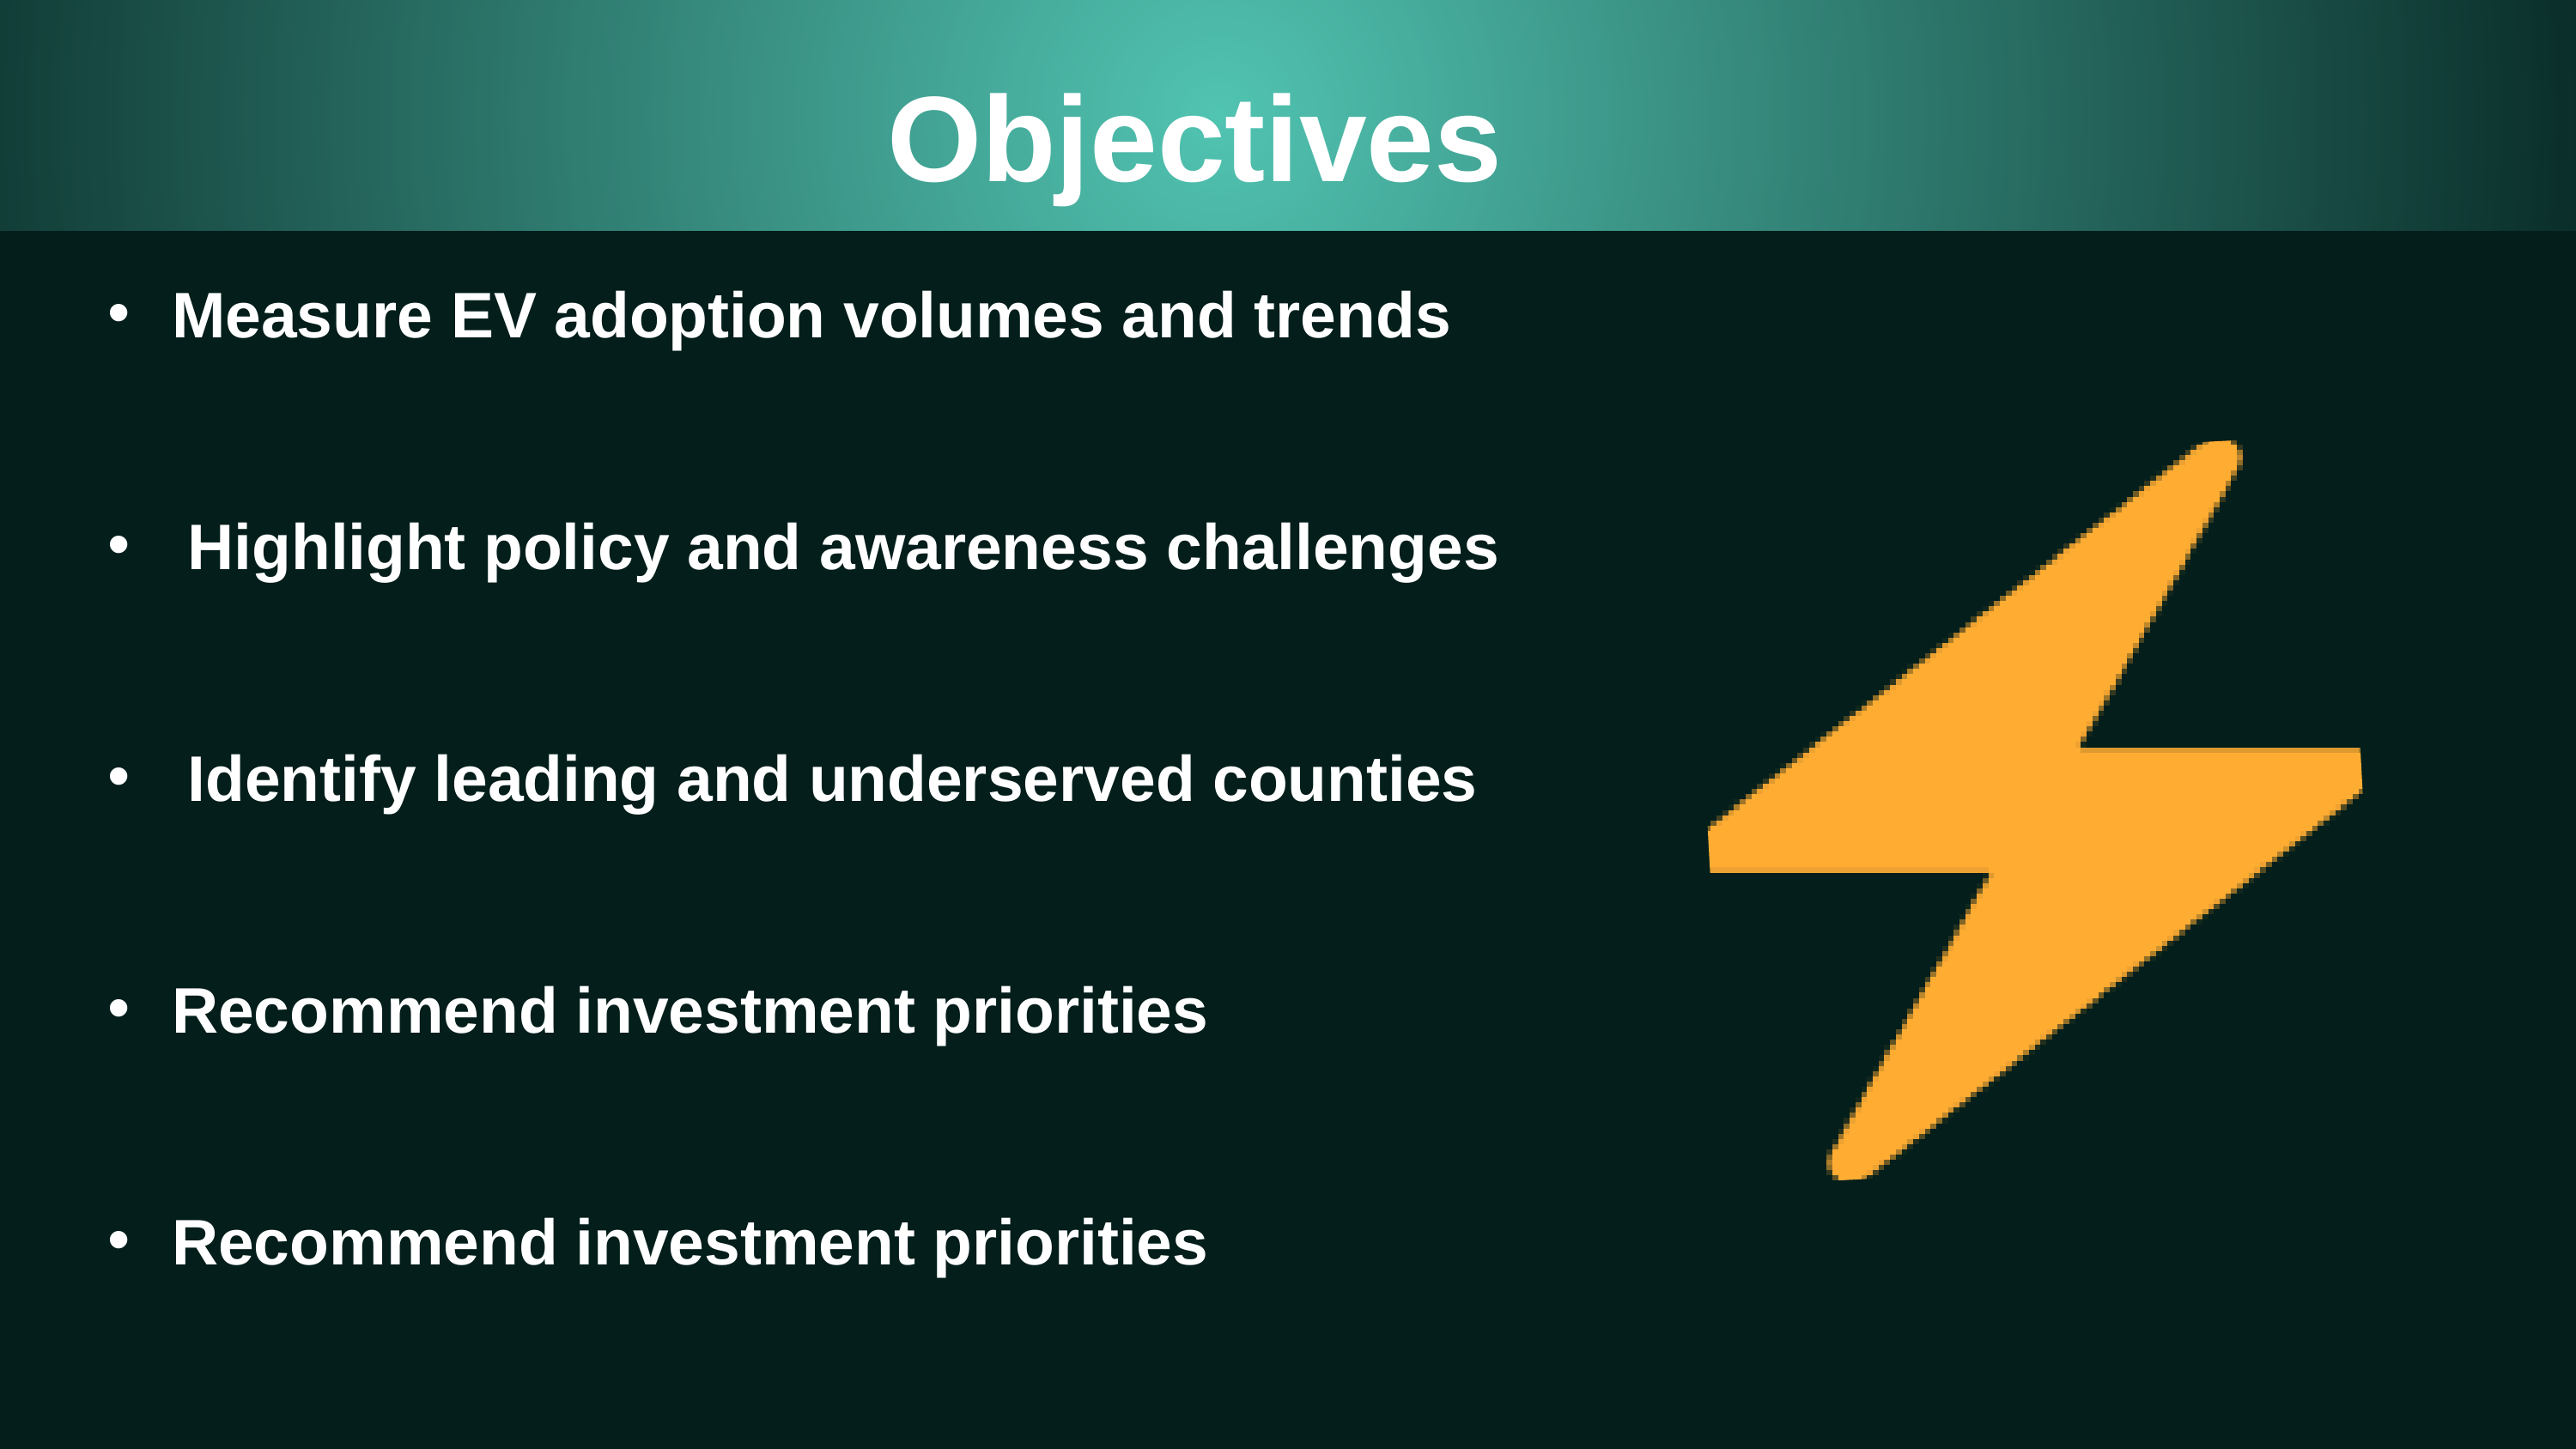

Objectives
Measure EV adoption volumes and trends

Highlight policy and awareness challenges

Identify leading and underserved counties

Recommend investment priorities

Recommend investment priorities